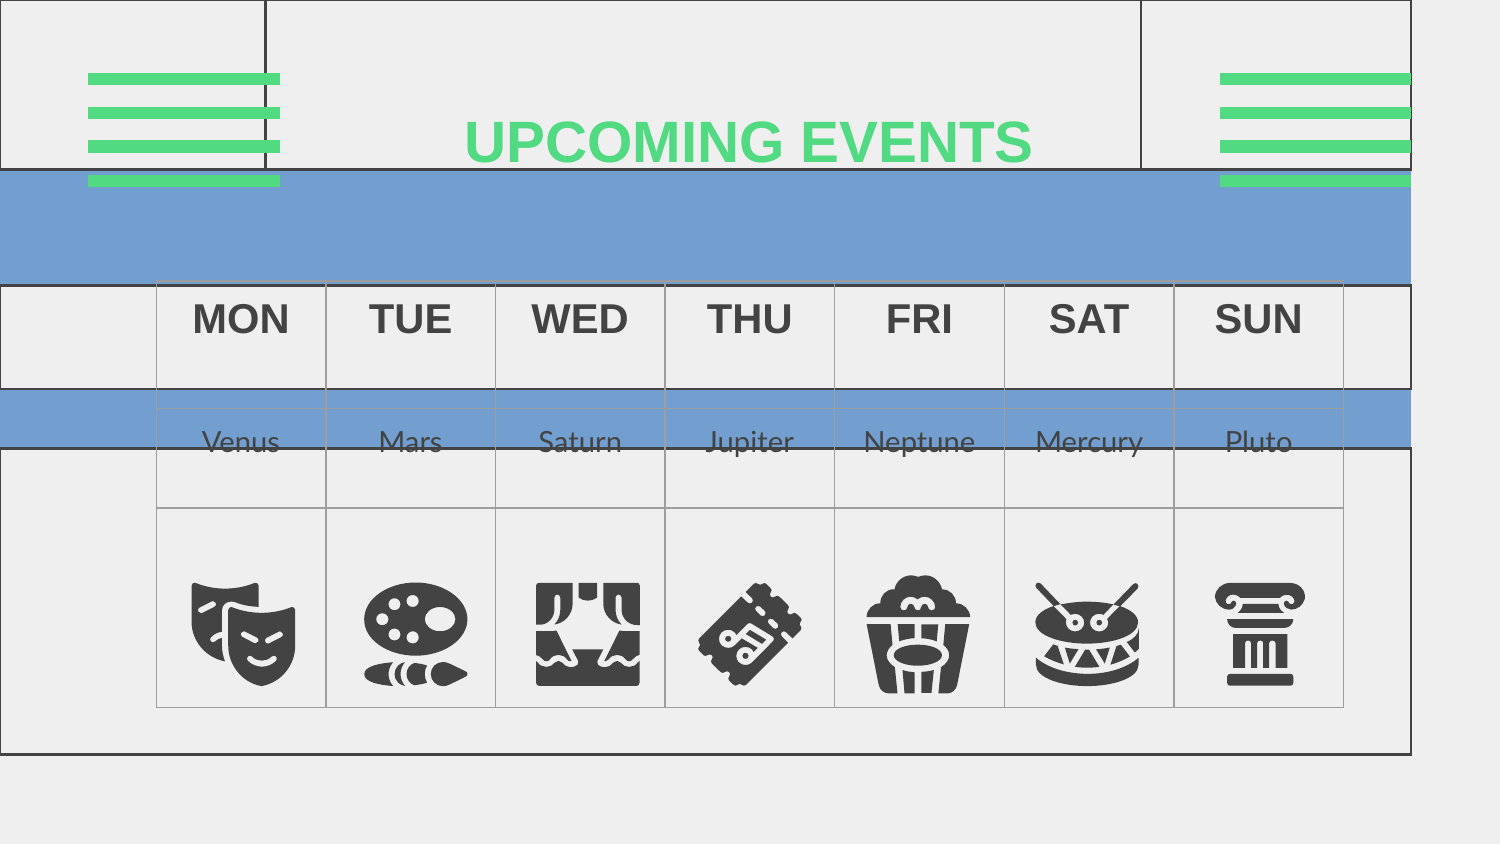

# UPCOMING EVENTS
| MON | TUE | WED | THU | FRI | SAT | SUN |
| --- | --- | --- | --- | --- | --- | --- |
| Venus | Mars | Saturn | Jupiter | Neptune | Mercury | Pluto |
|  |  |  |  |  |  |  |
|  |  |  |  |  |  |  |